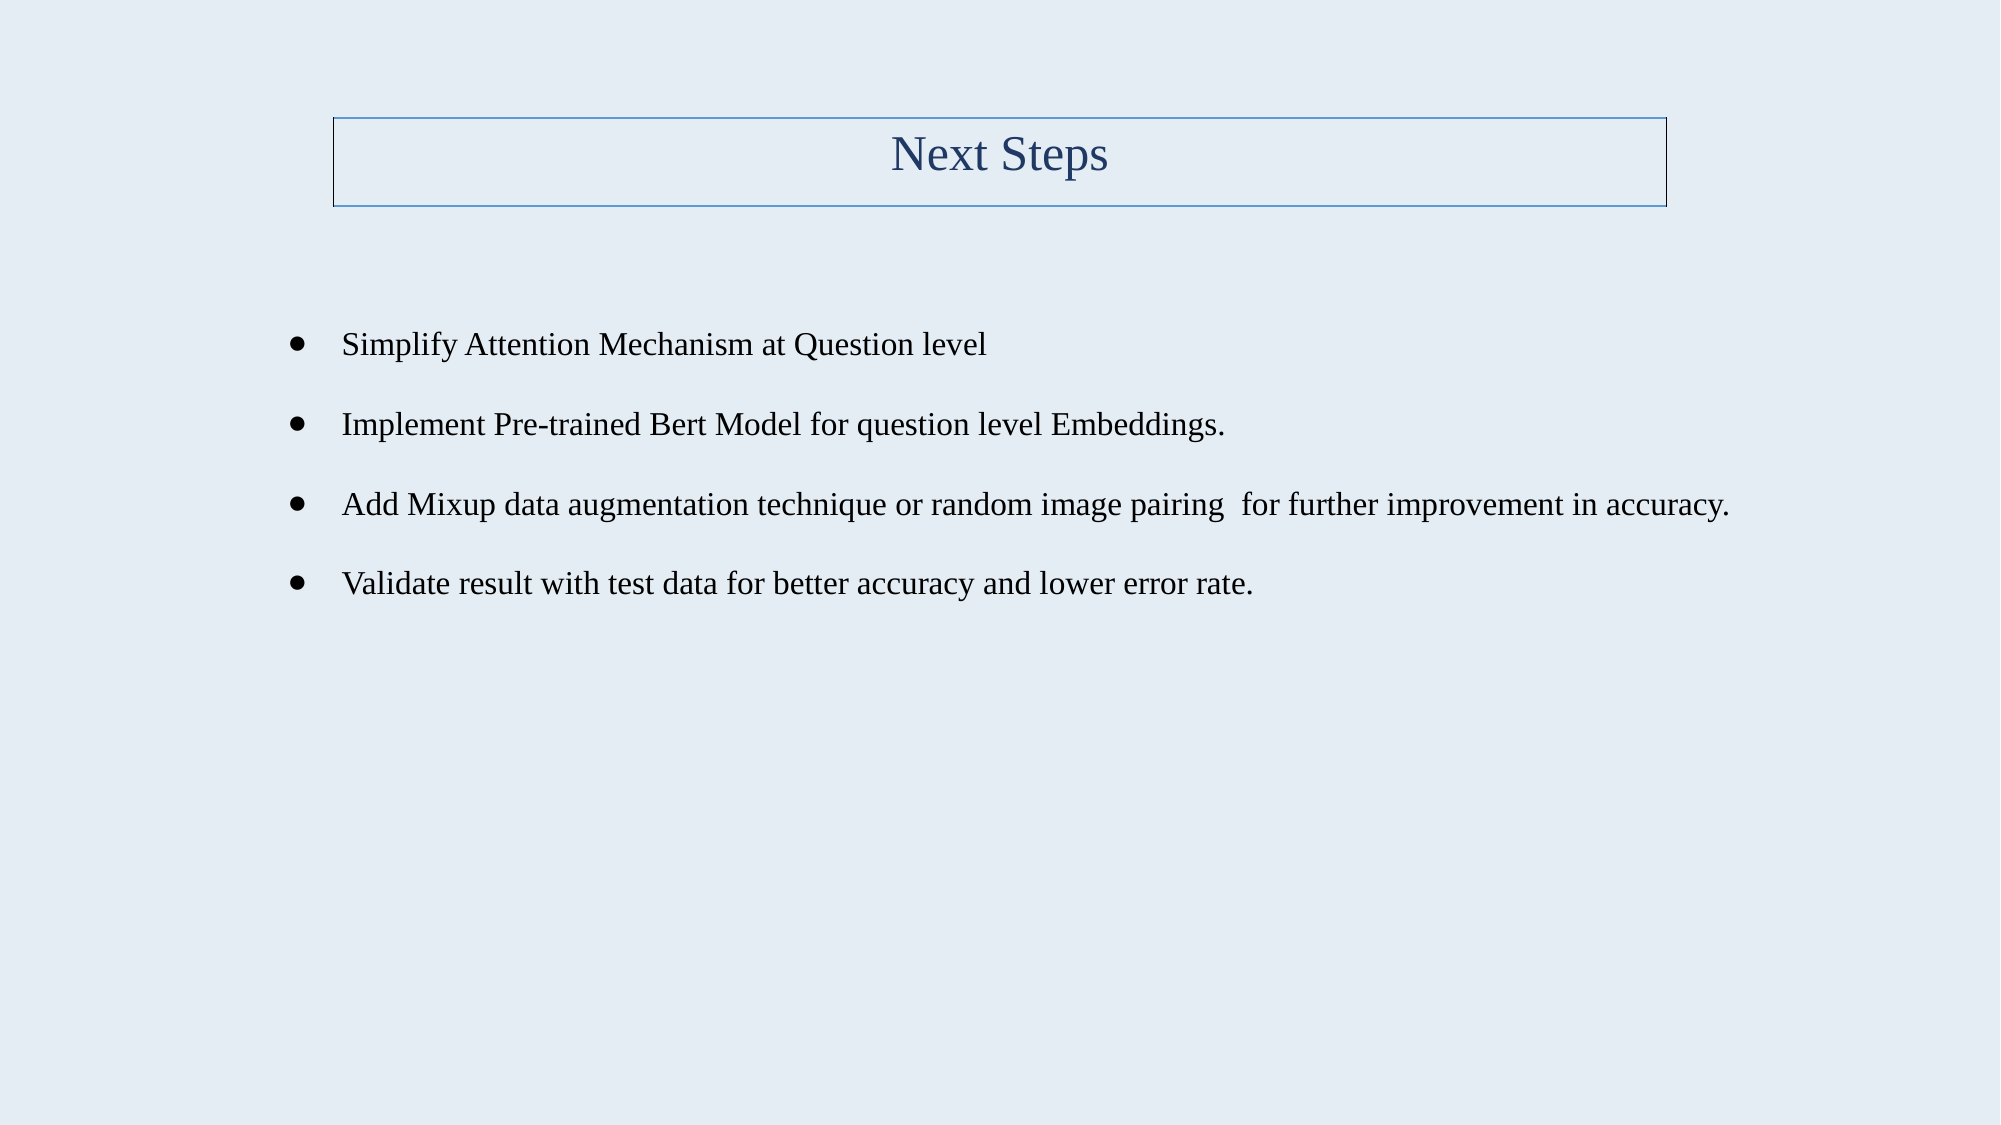

| Next Steps |
| --- |

Simplify Attention Mechanism at Question level
Implement Pre-trained Bert Model for question level Embeddings.
Add Mixup data augmentation technique or random image pairing  for further improvement in accuracy.
Validate result with test data for better accuracy and lower error rate.